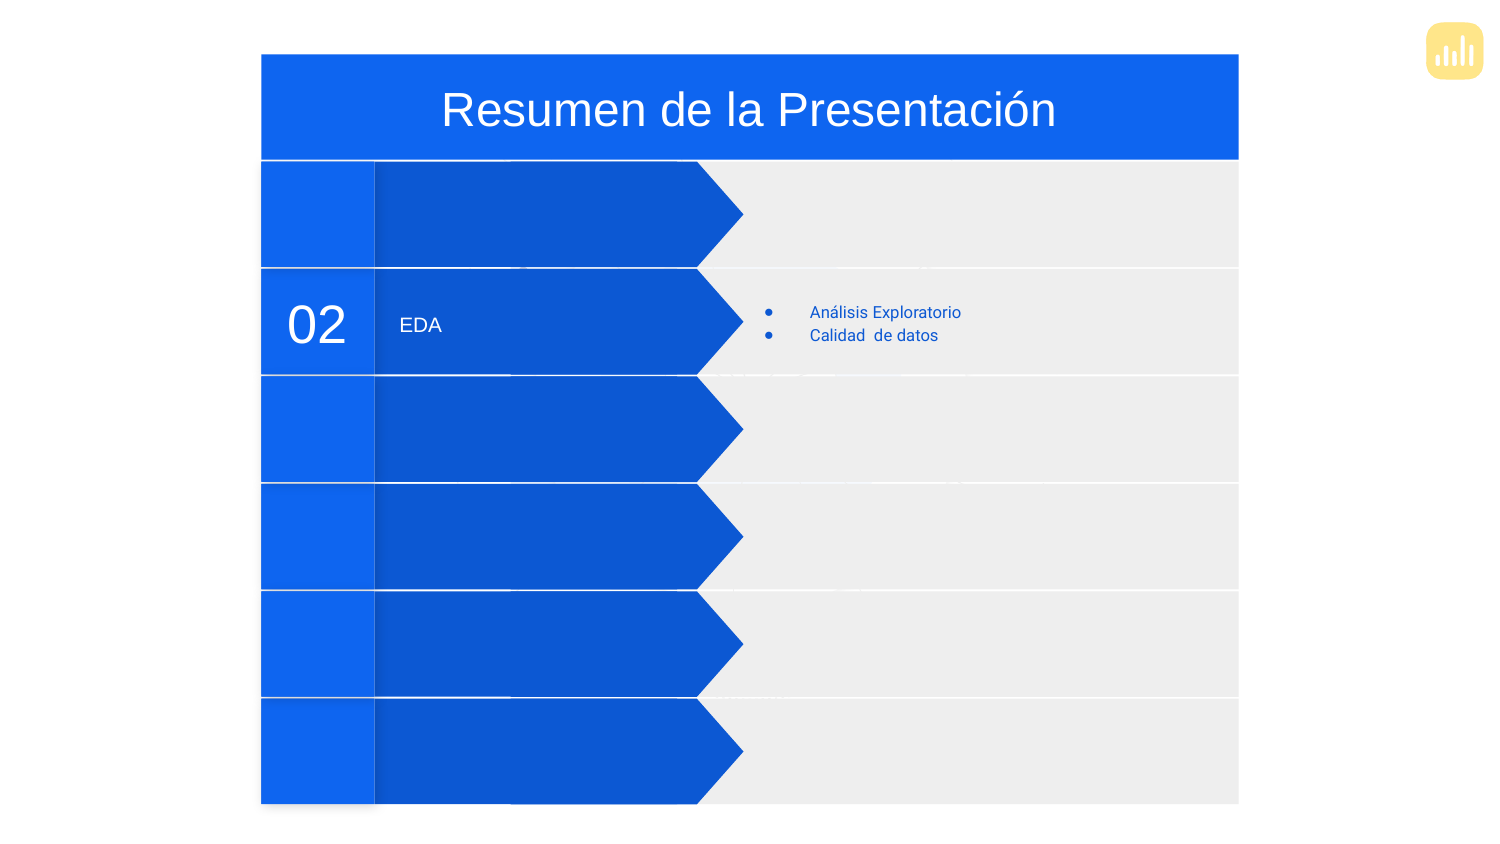

Resumen de la Presentación

02

Análisis Exploratorio
Calidad  de datos
EDA